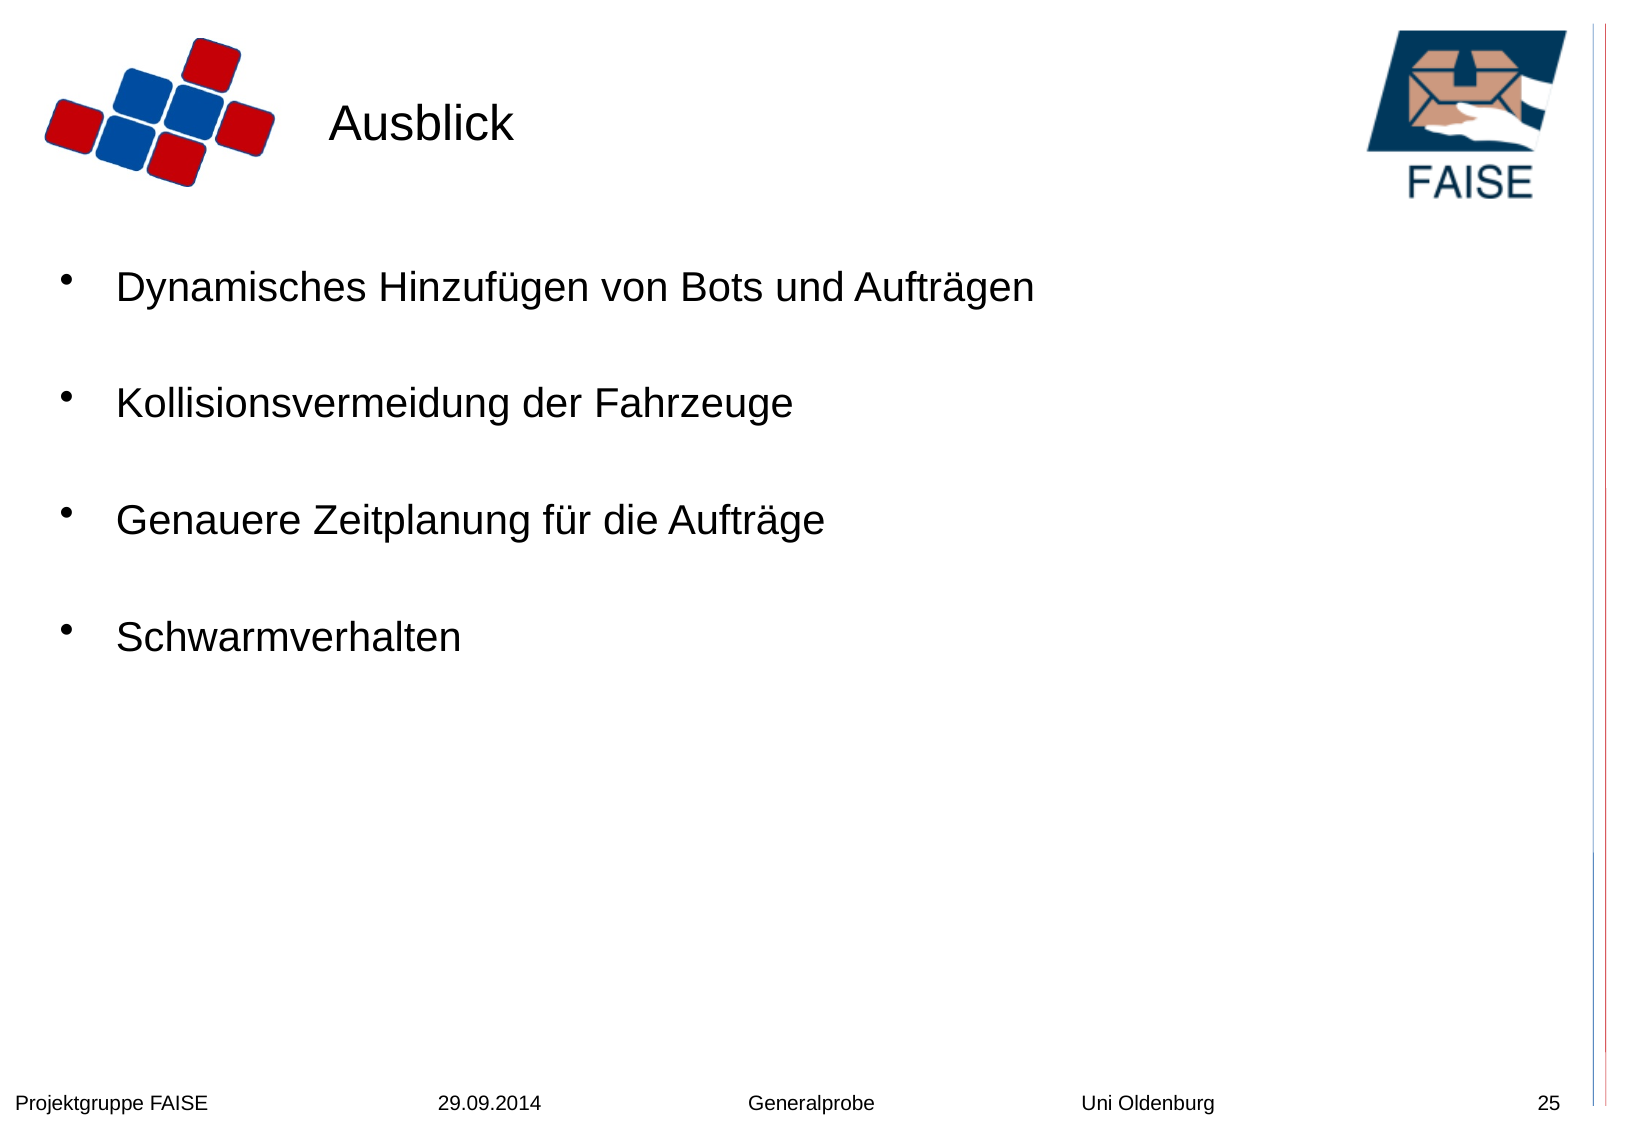

# Ausblick
Dynamisches Hinzufügen von Bots und Aufträgen

Kollisionsvermeidung der Fahrzeuge

Genauere Zeitplanung für die Aufträge

Schwarmverhalten
Projektgruppe FAISE                                        29.09.2014                                    Generalprobe                                    Uni Oldenburg
25